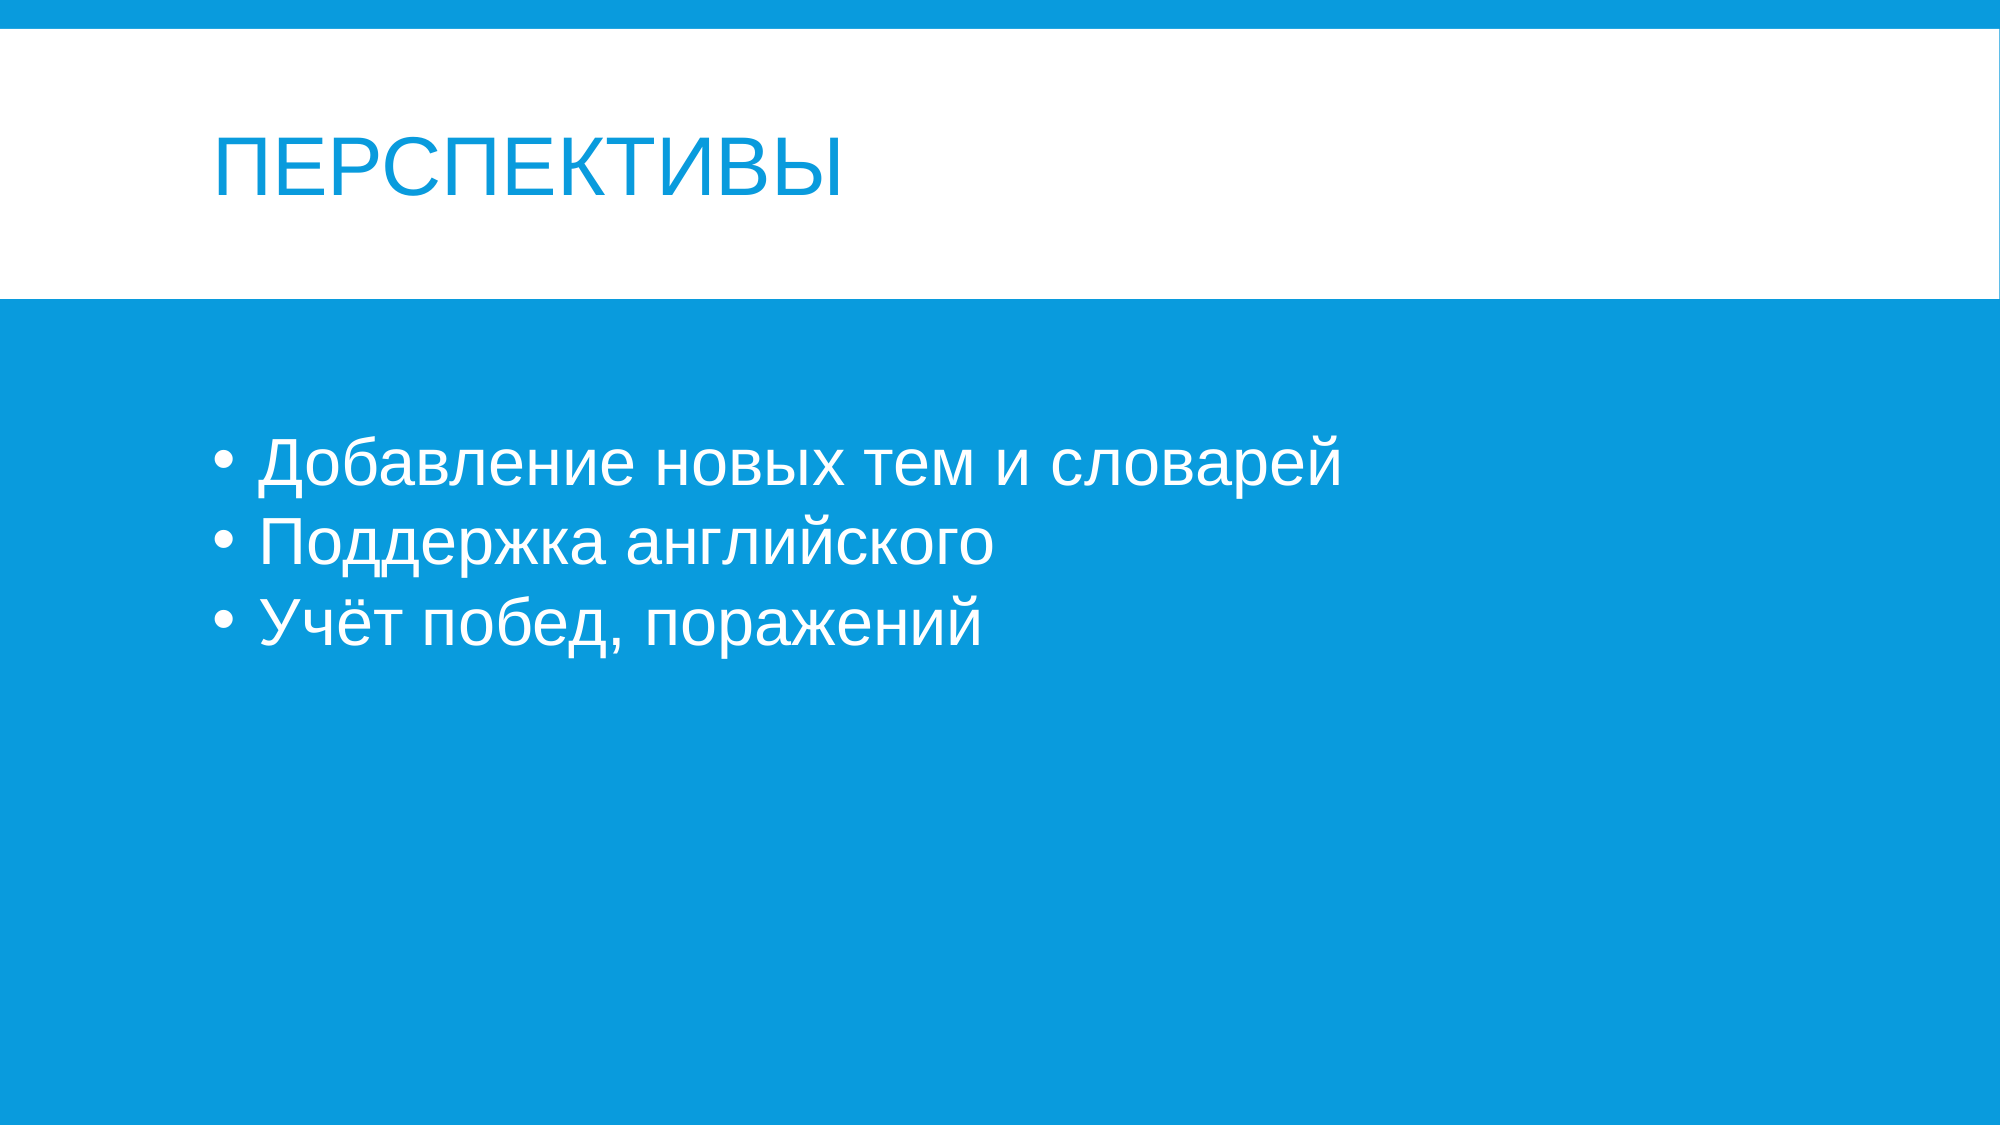

# Перспективы
Добавление новых тем и словарей
Поддержка английского
Учёт побед, поражений